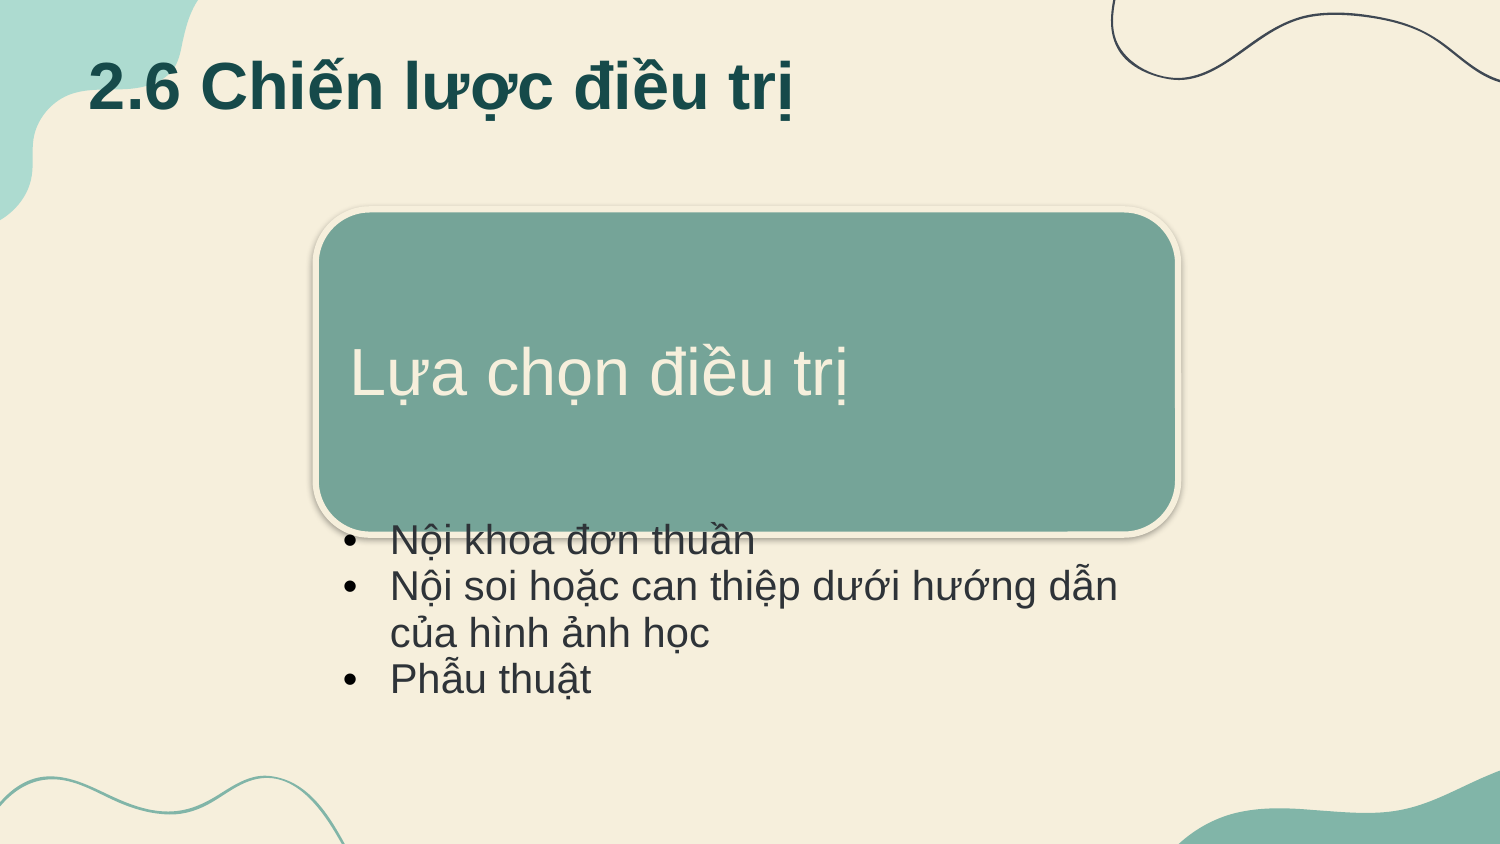

# 2.6 Chiến lược điều trị
Lựa chọn điều trị
Nội khoa đơn thuần
Nội soi hoặc can thiệp dưới hướng dẫn của hình ảnh học
Phẫu thuật